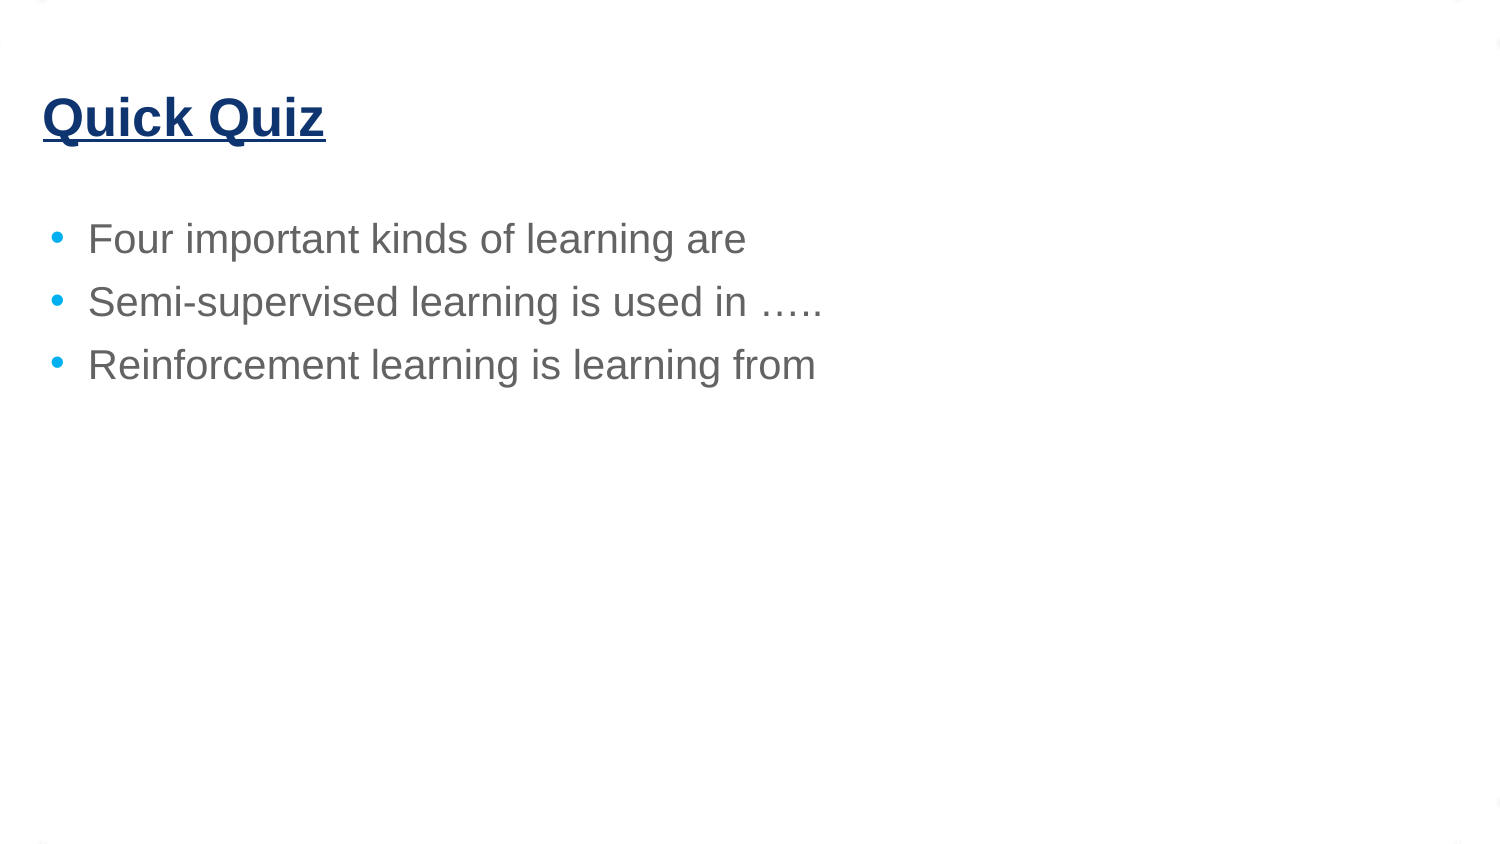

8/25/2020

37
# Quick Quiz
Four important kinds of learning are
Semi-supervised learning is used in …..
Reinforcement learning is learning from